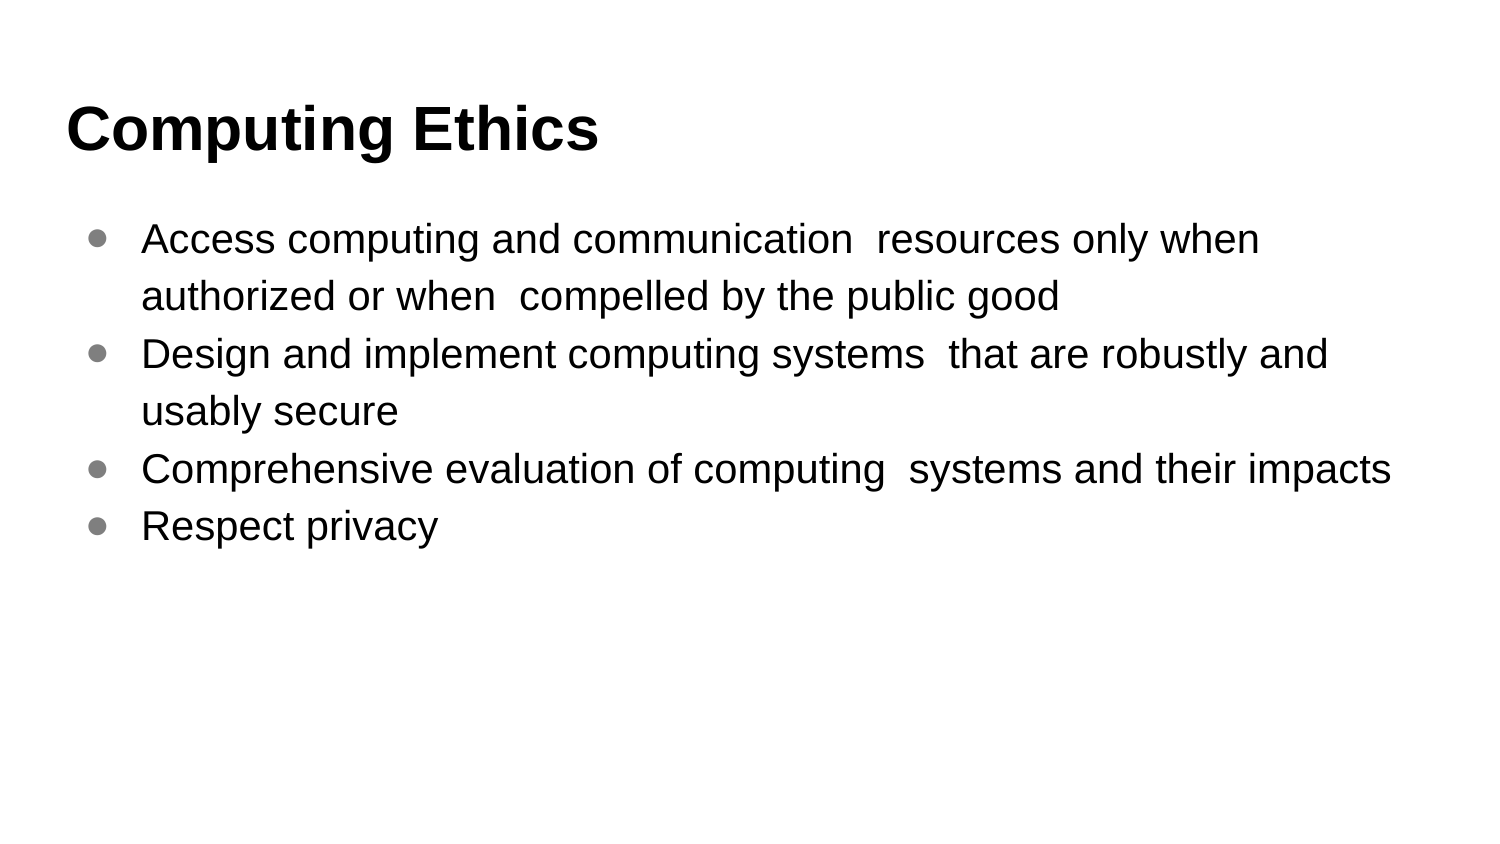

# Computing Ethics
Access computing and communication  resources only when authorized or when  compelled by the public good
Design and implement computing systems  that are robustly and usably secure
Comprehensive evaluation of computing  systems and their impacts
Respect privacy

53